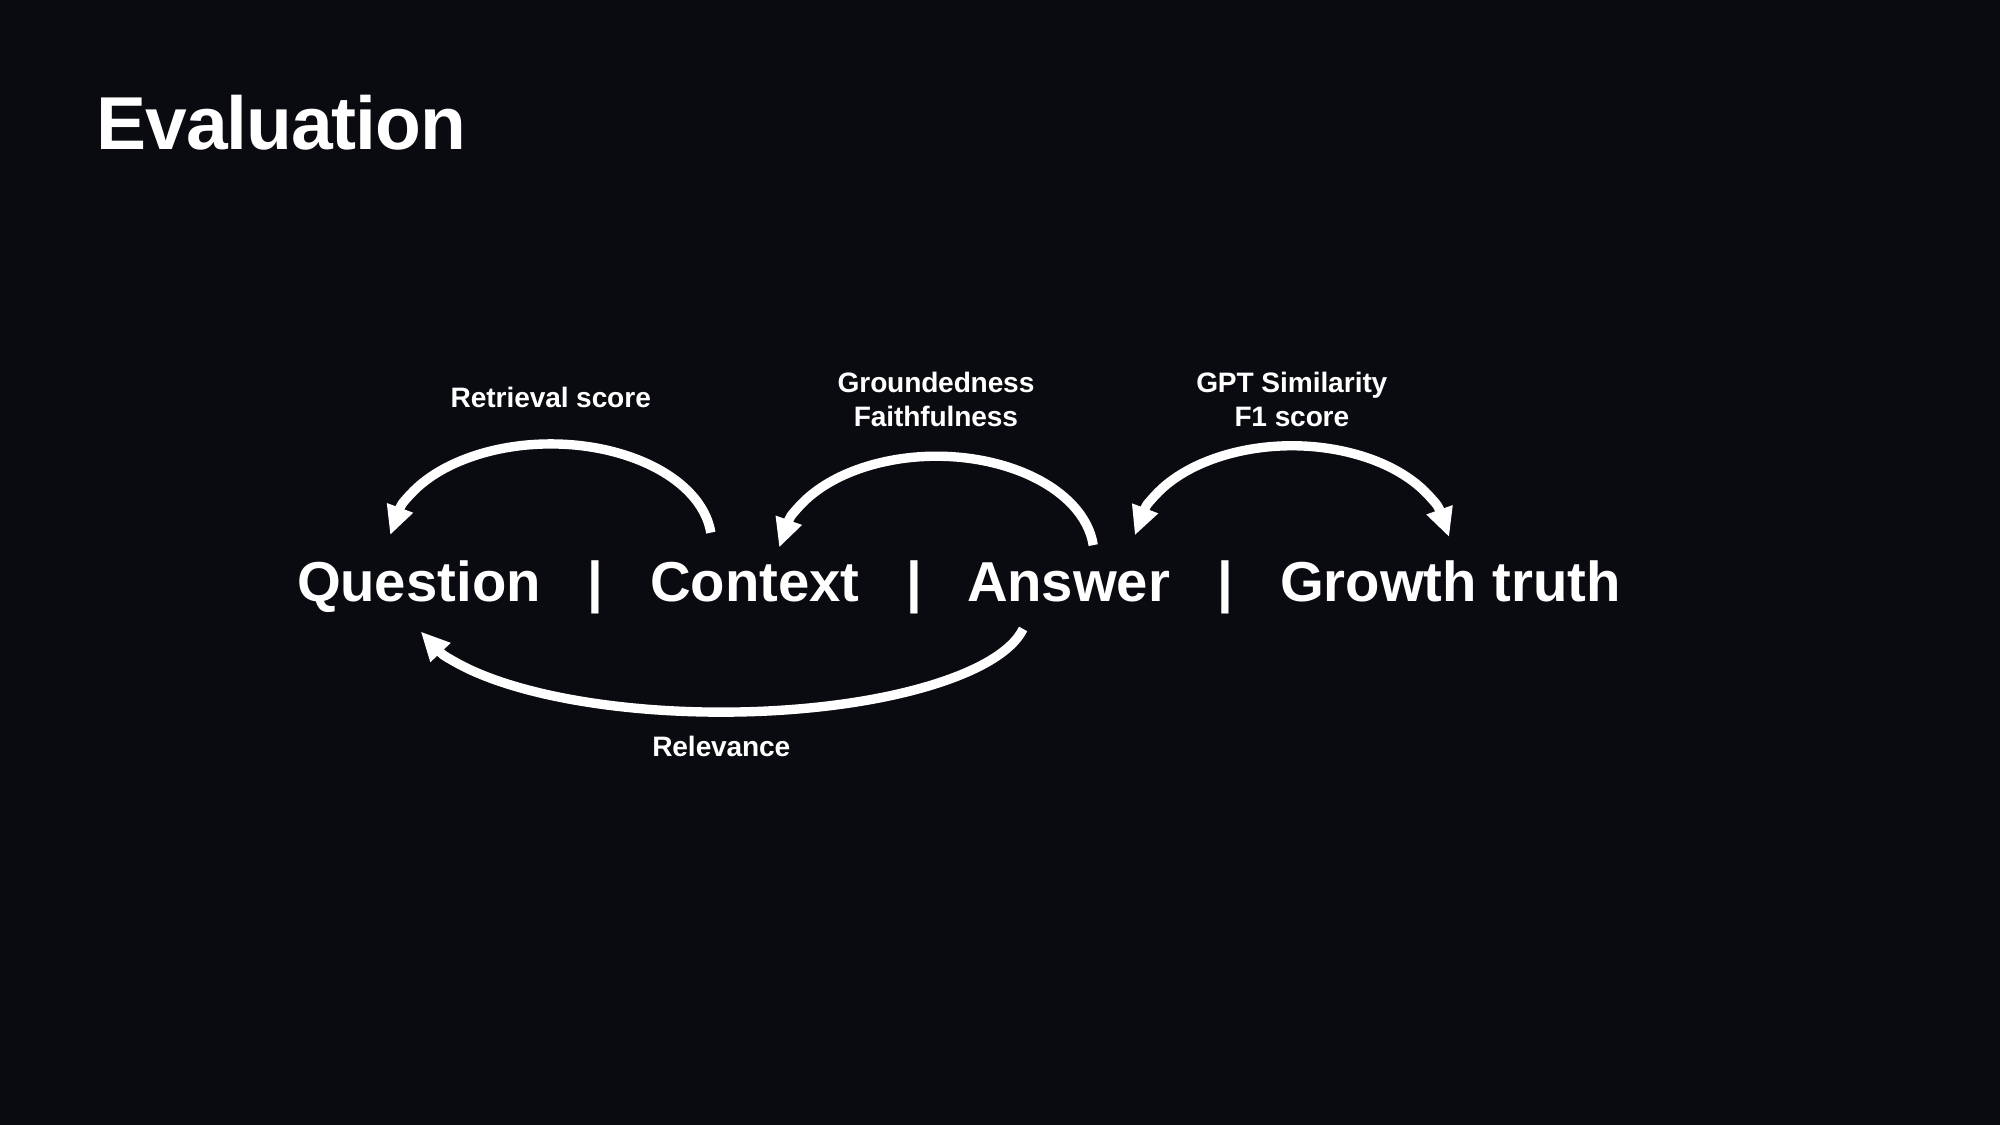

# Evaluation
Groundedness
Faithfulness
GPT Similarity
F1 score
Retrieval score

Question   |   Context   |   Answer   |   Growth truth
Relevance